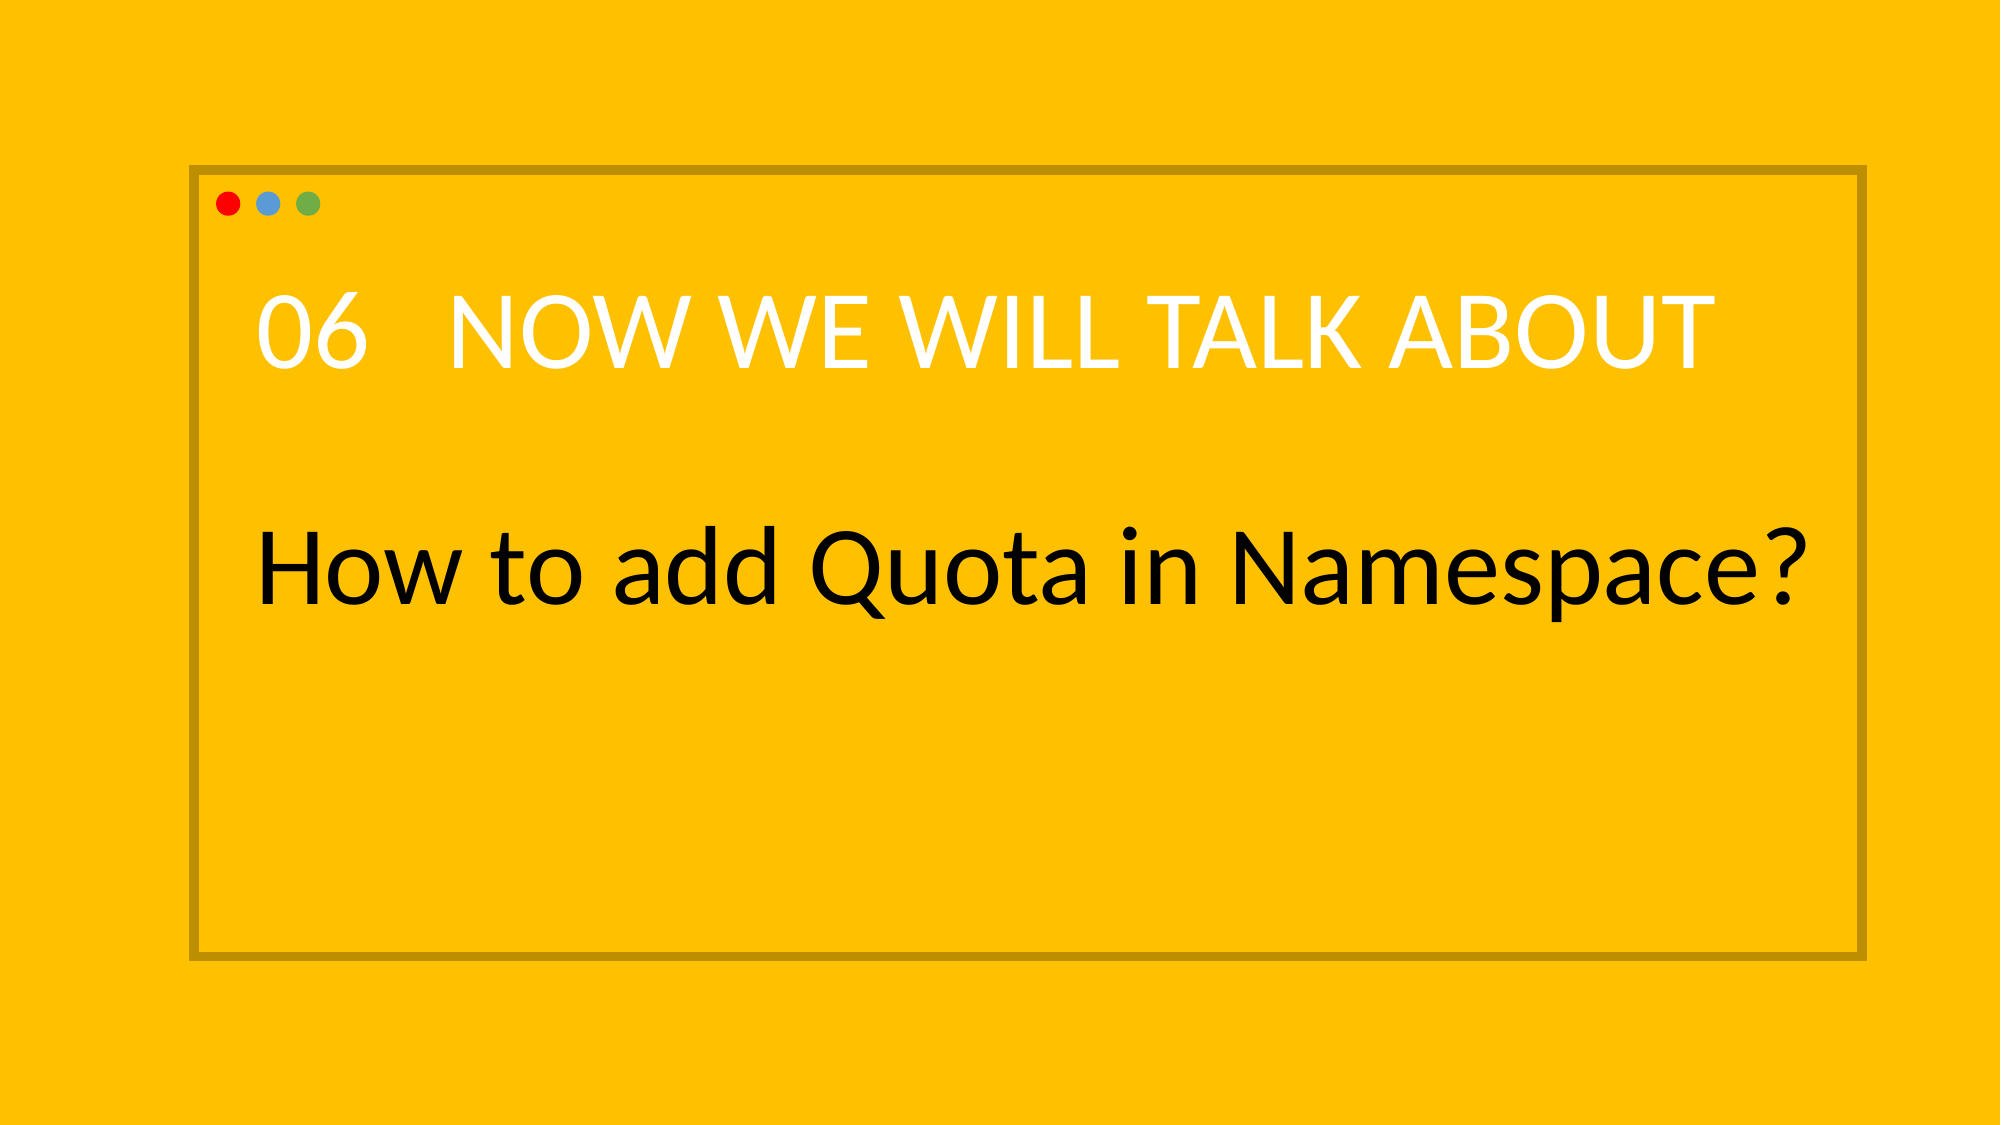

06   NOW WE WILL TALK ABOUT
 How to add Quota in Namespace?